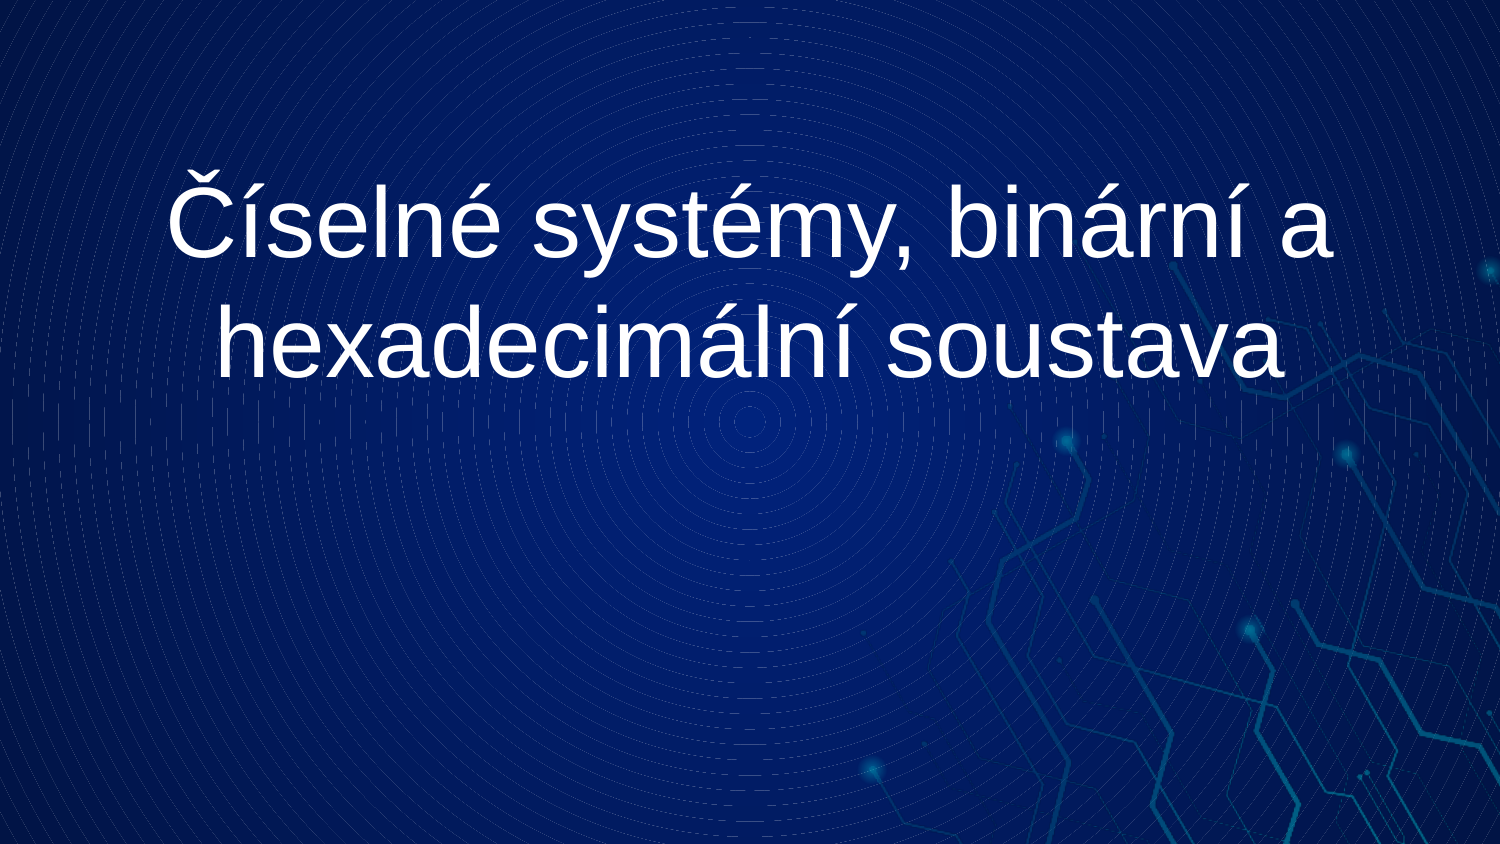

# Číselné systémy, binární a hexadecimální soustava